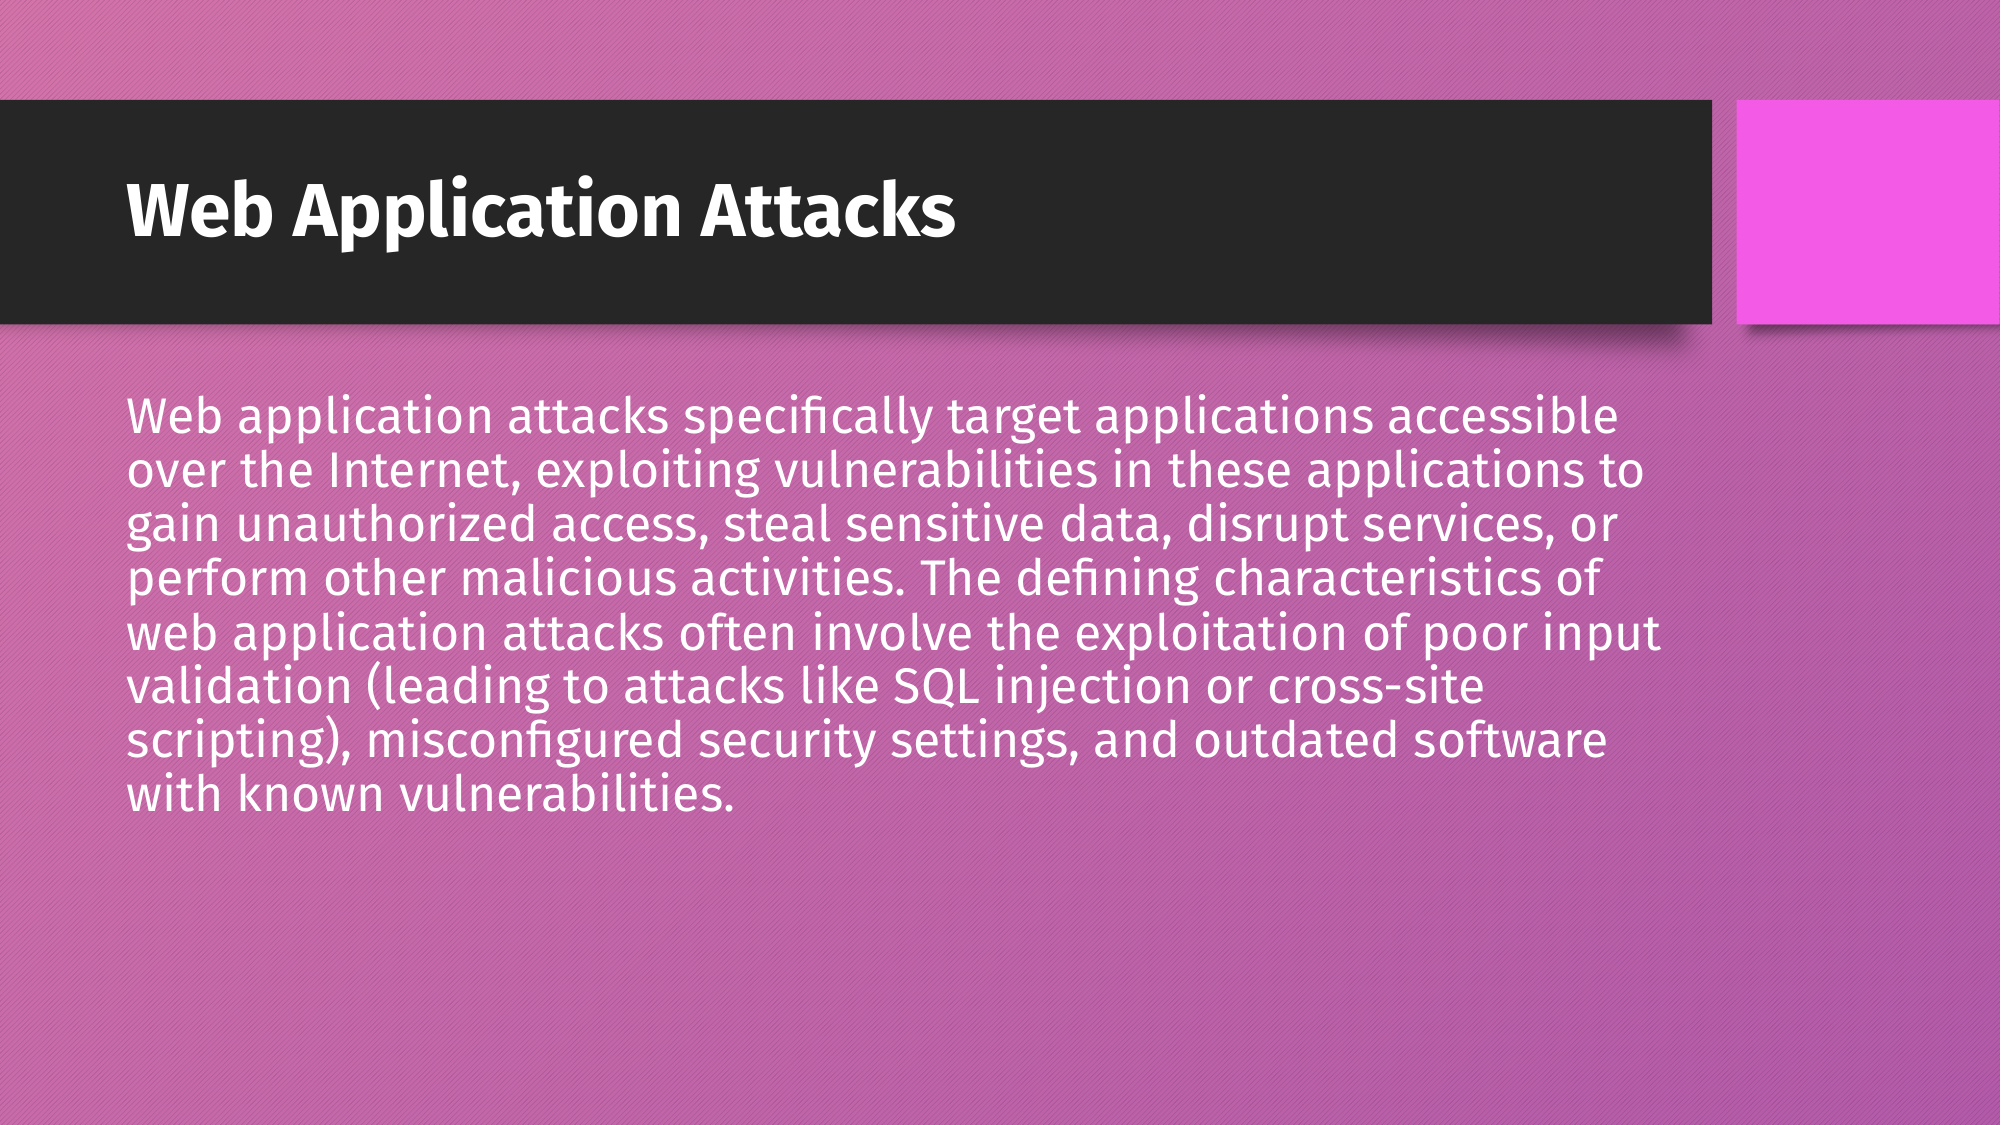

# Web Application Attacks
Web application attacks specifically target applications accessible over the Internet, exploiting vulnerabilities in these applications to gain unauthorized access, steal sensitive data, disrupt services, or perform other malicious activities. The defining characteristics of web application attacks often involve the exploitation of poor input validation (leading to attacks like SQL injection or cross-site scripting), misconfigured security settings, and outdated software with known vulnerabilities.